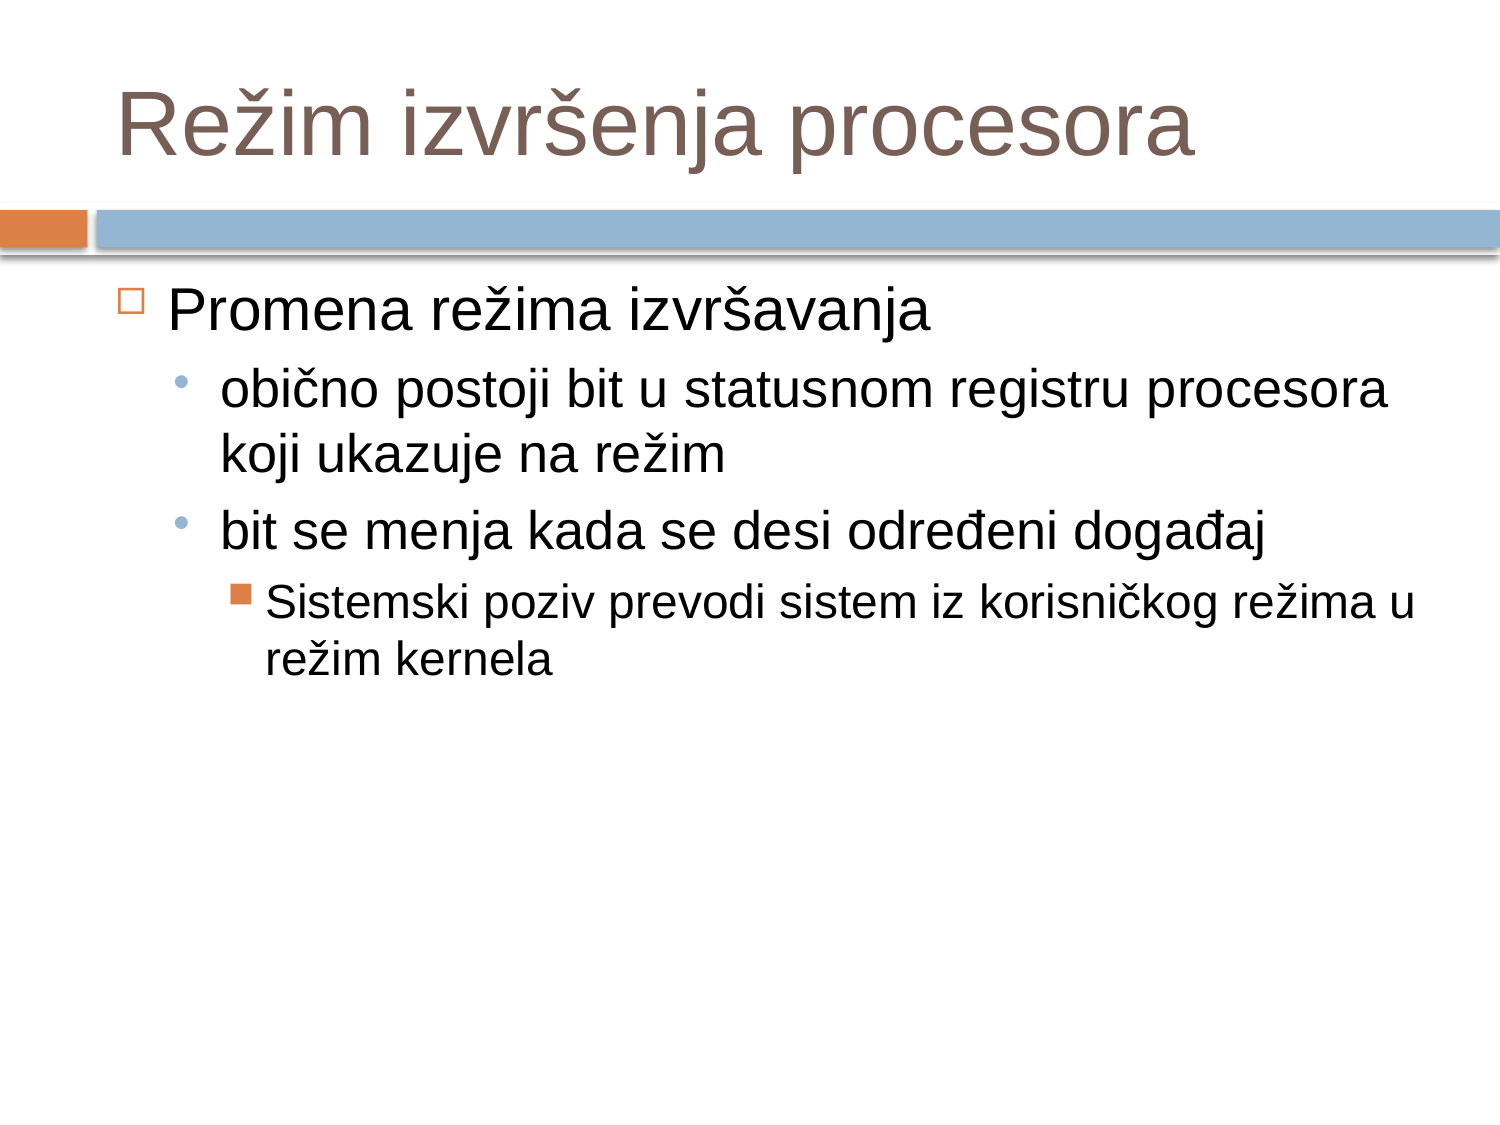

# Režim izvršenja procesora
Promena režima izvršavanja
obično postoji bit u statusnom registru procesora koji ukazuje na režim
bit se menja kada se desi određeni događaj
Sistemski poziv prevodi sistem iz korisničkog režima u režim kernela